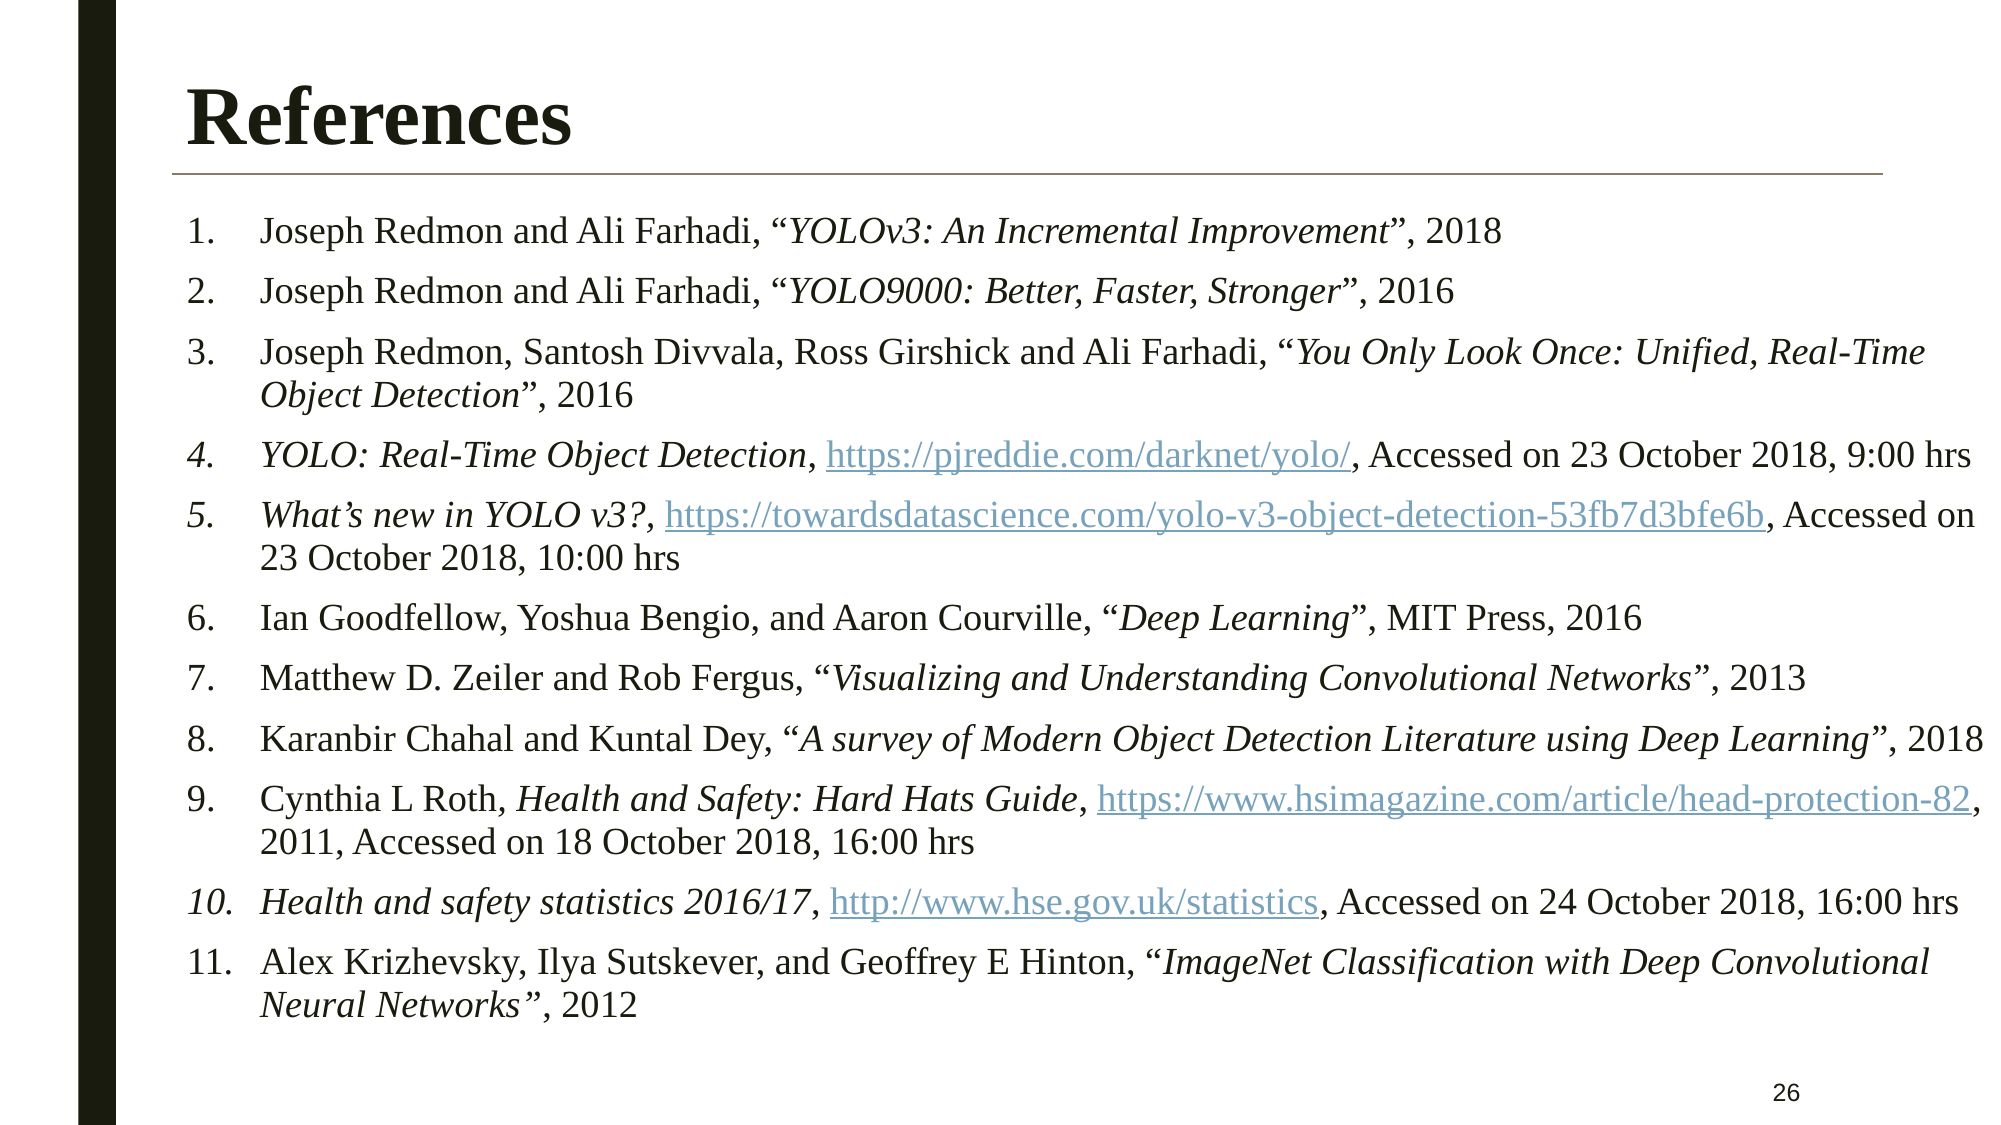

# References
Joseph Redmon and Ali Farhadi, “YOLOv3: An Incremental Improvement”, 2018
Joseph Redmon and Ali Farhadi, “YOLO9000: Better, Faster, Stronger”, 2016
Joseph Redmon, Santosh Divvala, Ross Girshick and Ali Farhadi, “You Only Look Once: Unified, Real-Time Object Detection”, 2016
YOLO: Real-Time Object Detection, https://pjreddie.com/darknet/yolo/, Accessed on 23 October 2018, 9:00 hrs
What’s new in YOLO v3?, https://towardsdatascience.com/yolo-v3-object-detection-53fb7d3bfe6b, Accessed on 23 October 2018, 10:00 hrs
Ian Goodfellow, Yoshua Bengio, and Aaron Courville, “Deep Learning”, MIT Press, 2016
Matthew D. Zeiler and Rob Fergus, “Visualizing and Understanding Convolutional Networks”, 2013
Karanbir Chahal and Kuntal Dey, “A survey of Modern Object Detection Literature using Deep Learning”, 2018
Cynthia L Roth, Health and Safety: Hard Hats Guide, https://www.hsimagazine.com/article/head-protection-82, 2011, Accessed on 18 October 2018, 16:00 hrs
Health and safety statistics 2016/17, http://www.hse.gov.uk/statistics, Accessed on 24 October 2018, 16:00 hrs
Alex Krizhevsky, Ilya Sutskever, and Geoffrey E Hinton, “ImageNet Classification with Deep Convolutional Neural Networks”, 2012

26